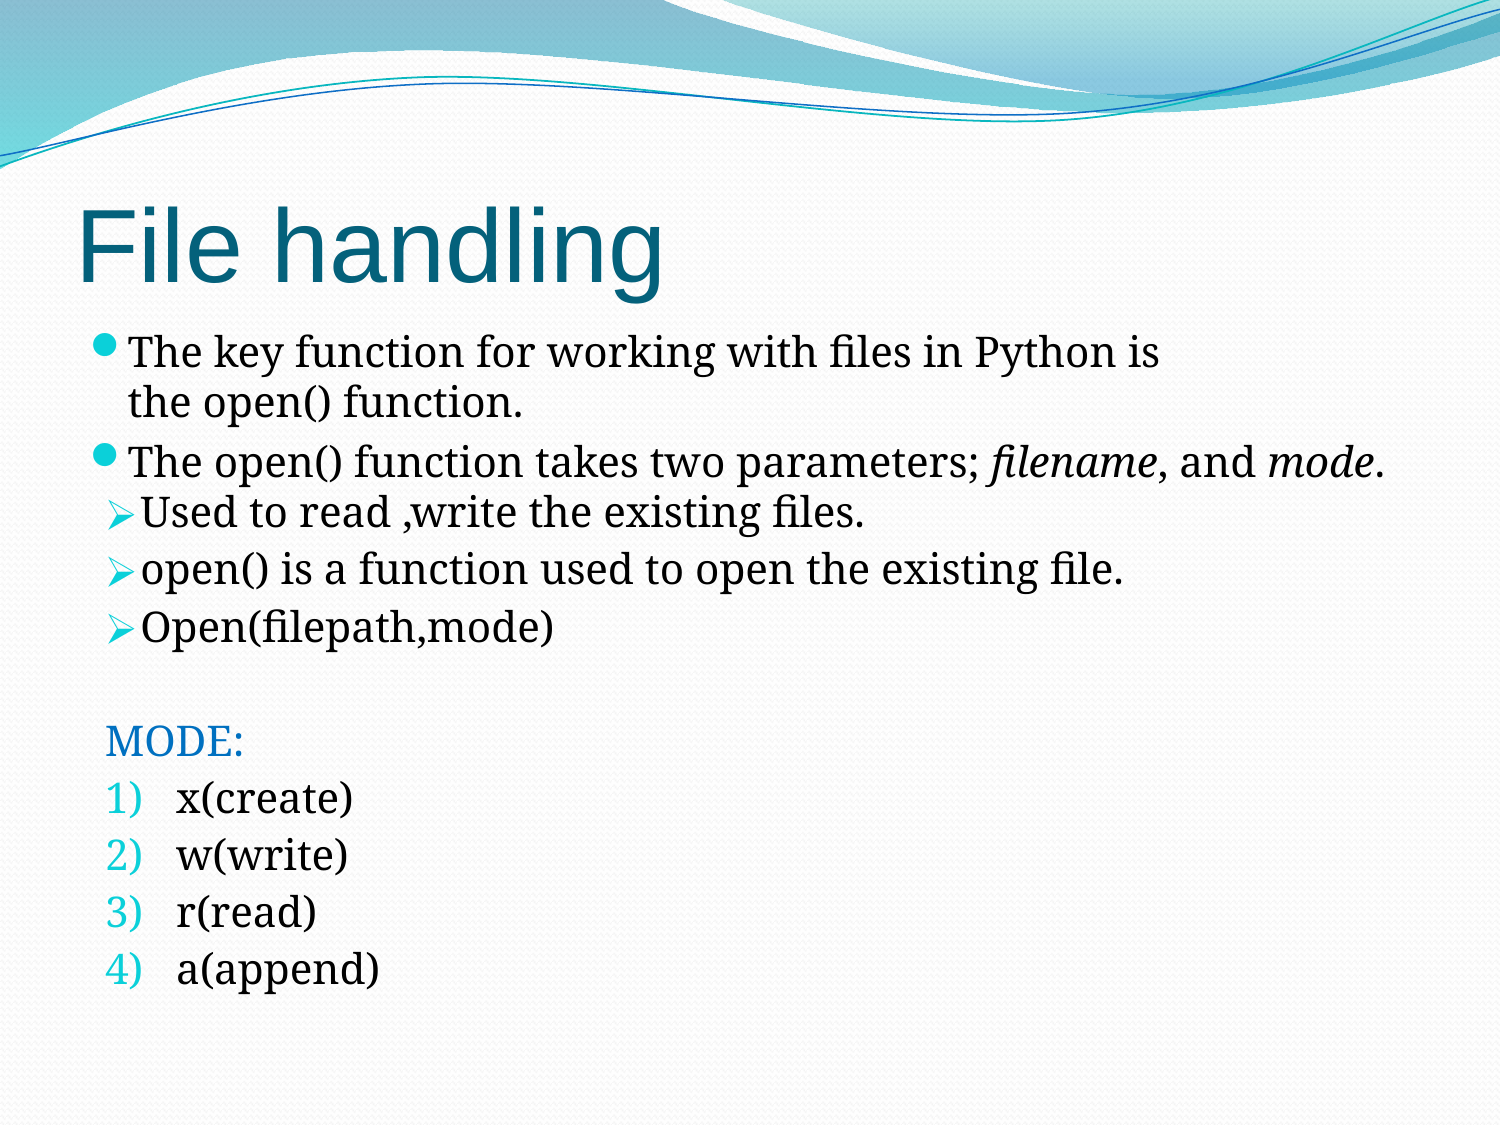

# File handling
The key function for working with files in Python is the open() function.
The open() function takes two parameters; filename, and mode.
Used to read ,write the existing files.
open() is a function used to open the existing file.
Open(filepath,mode)

MODE:
x(create)
w(write)
r(read)
a(append)